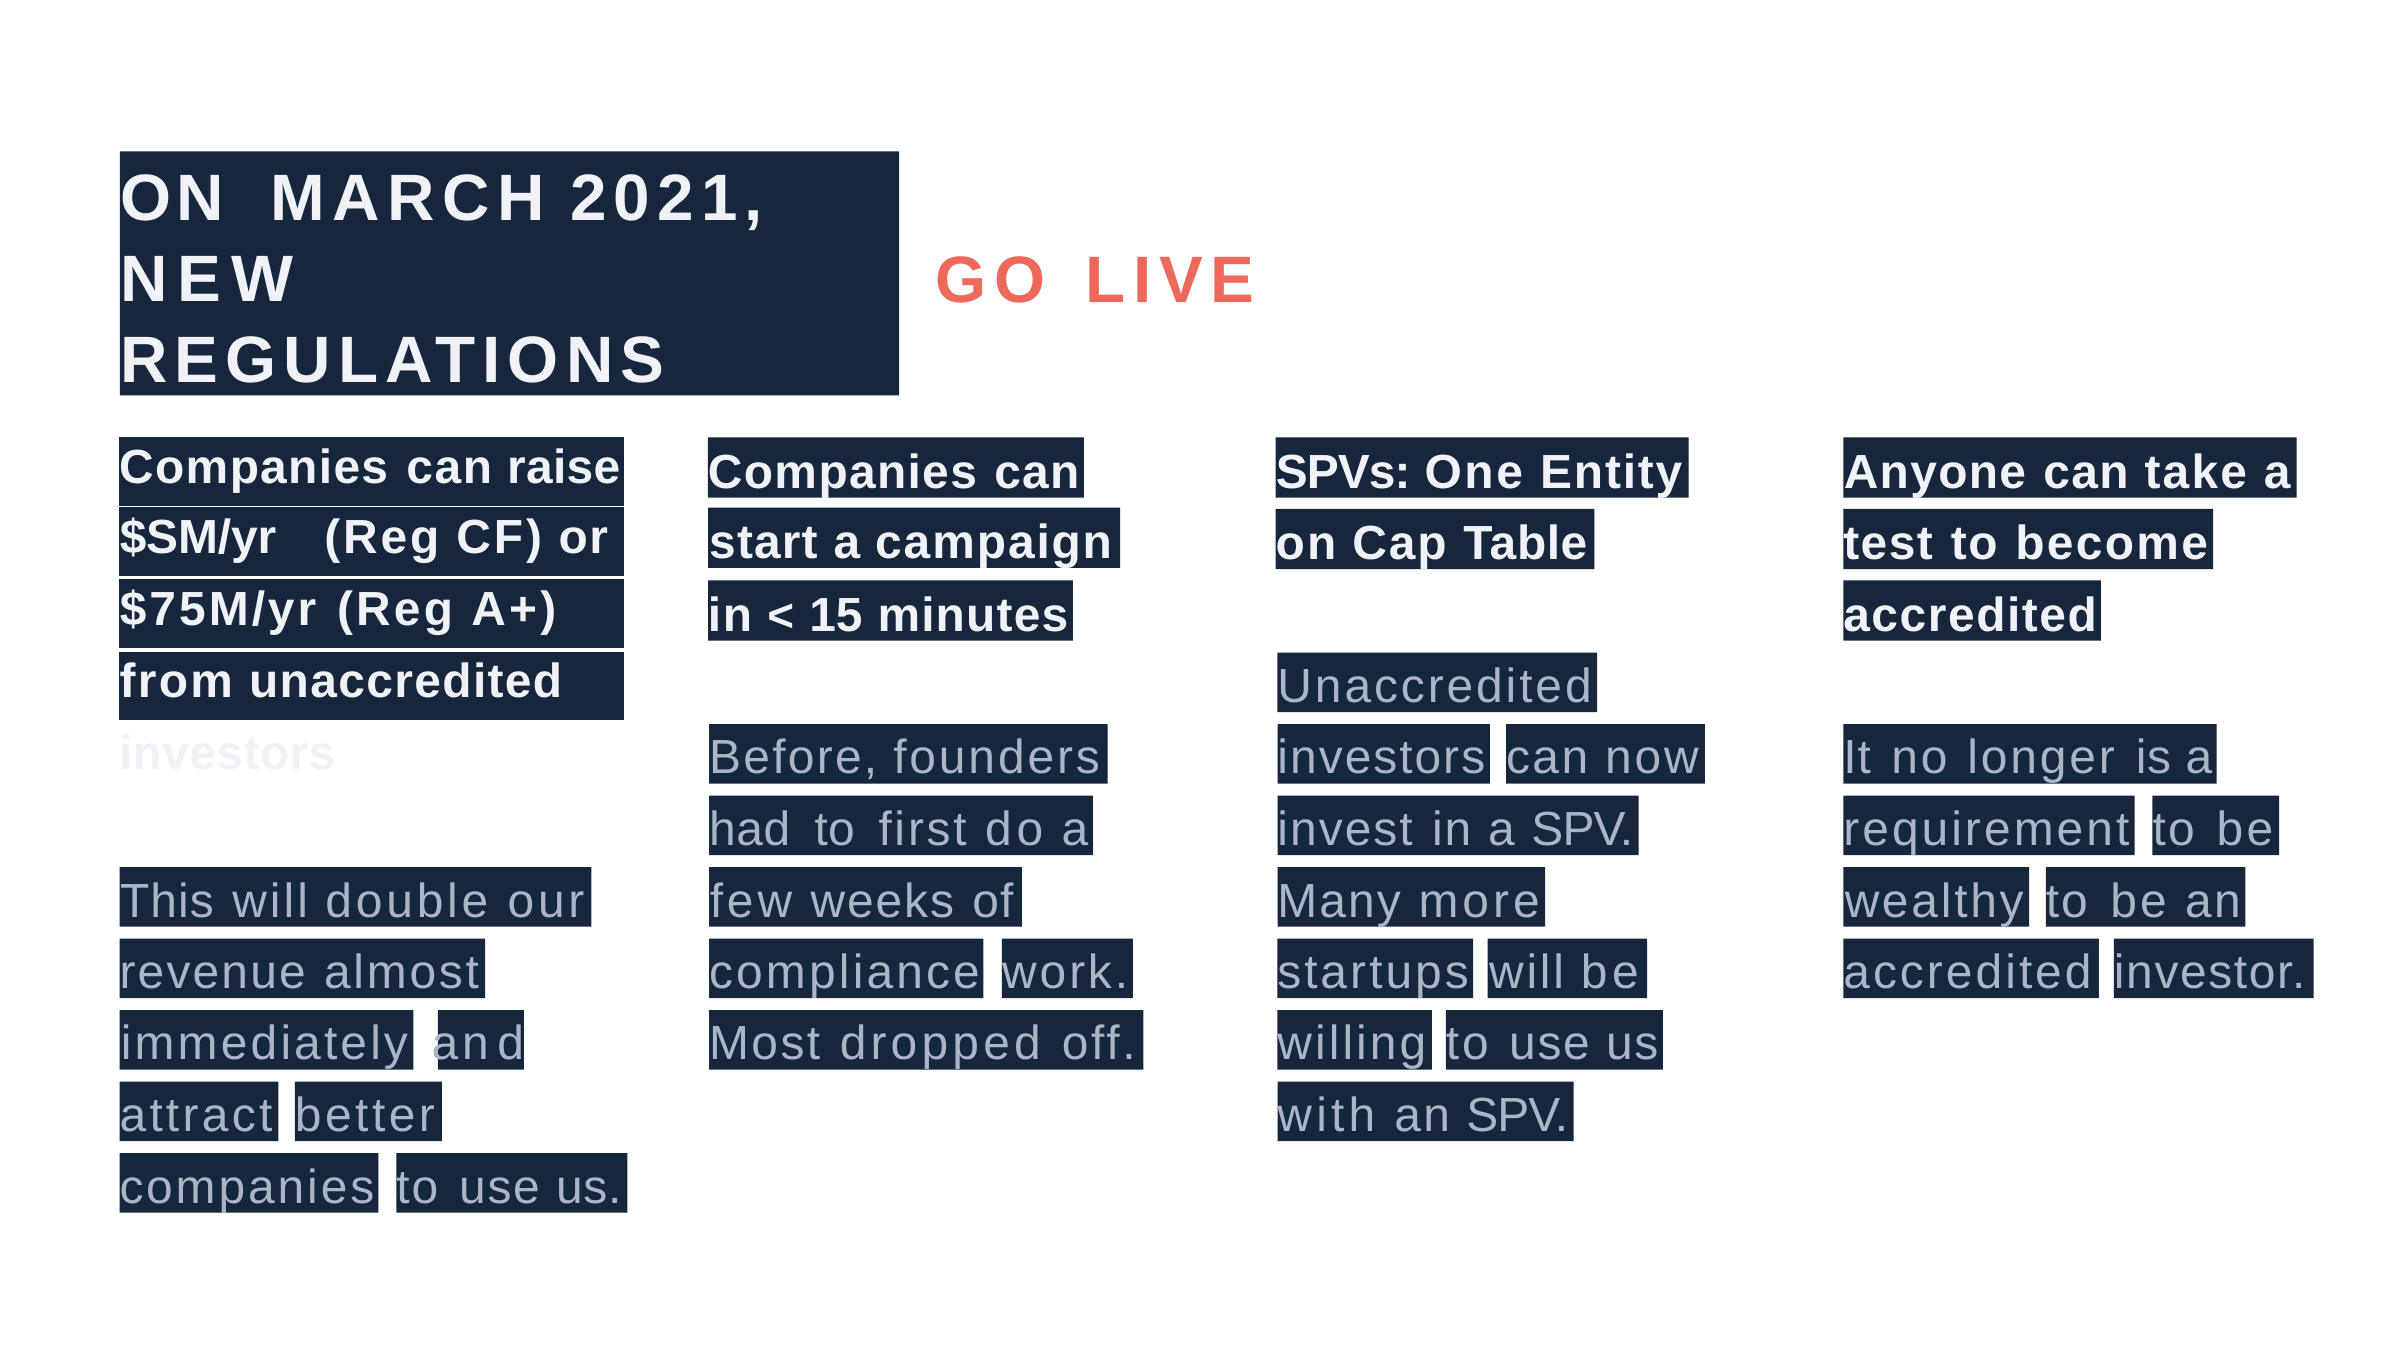

# ON	MARCH	2021,  NEW	REGULATIONS
GO	LIVE
| Companies can raise |  |
| --- | --- |
| $SM/yr | (Reg CF) or |
| $75M/yr (Reg A+) |  |
| from unaccredited |  |
| investors |  |
Companies can
SPVs: One Entity
Anyone can take a
start a campaign
on Cap Table
test to become
in < 15 minutes
accredited
Unaccredited
Before, founders
investors
can now
It no longer is a
had	to	first do a
invest in a SPV.
requirement
to be
This will double our
few weeks of
Many more
wealthy
to be an
revenue almost
compliance
work.
startups
will be
accredited
investor.
an
immediately
d
Most dropped off.
willing
to use us
attract
better
with an SPV.
companies
to use us.